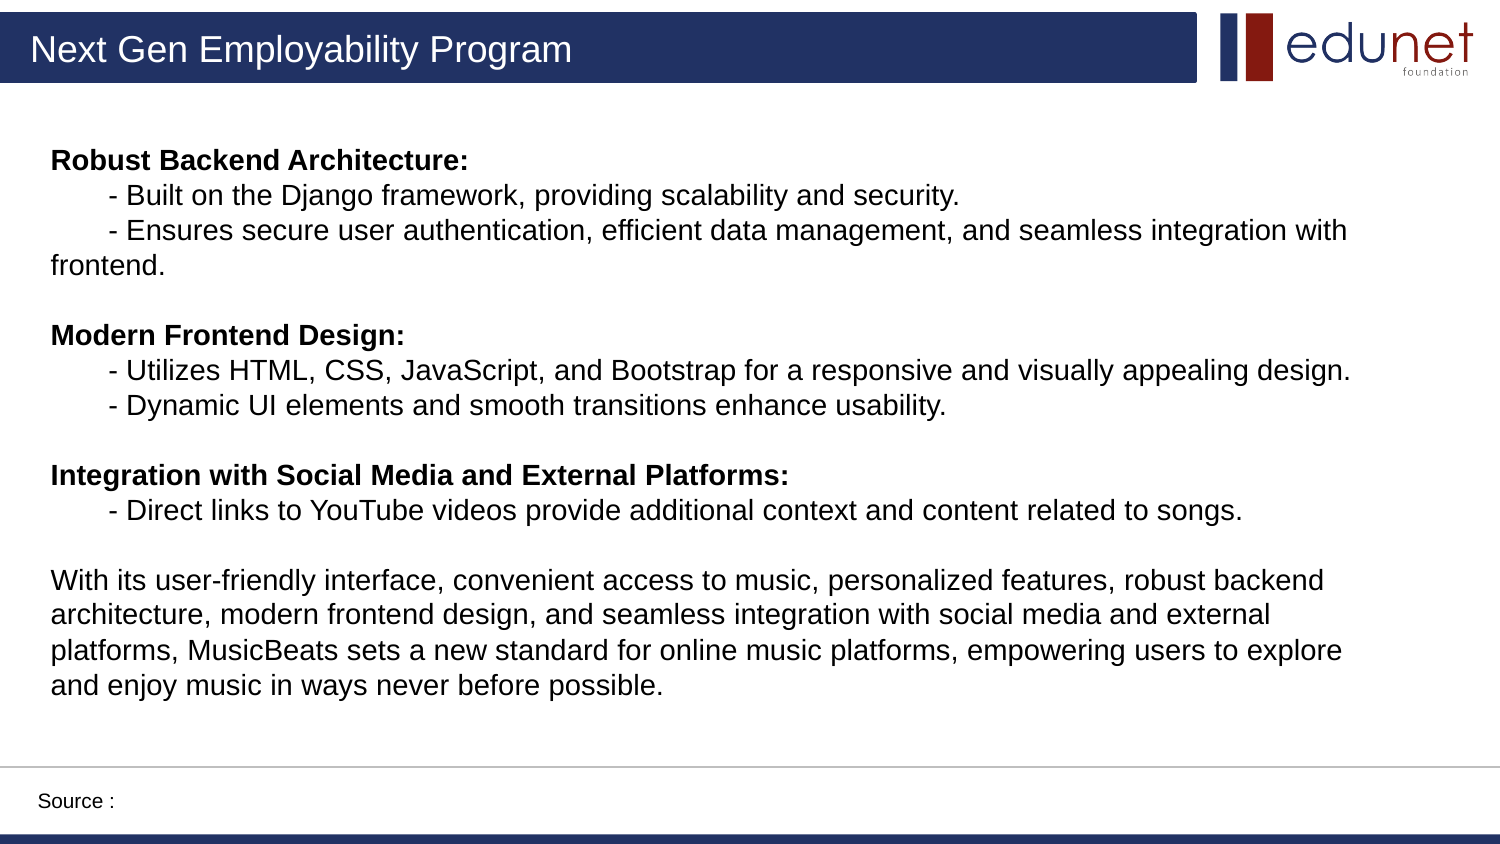

Robust Backend Architecture:
       - Built on the Django framework, providing scalability and security.
       - Ensures secure user authentication, efficient data management, and seamless integration with frontend.

Modern Frontend Design:
       - Utilizes HTML, CSS, JavaScript, and Bootstrap for a responsive and visually appealing design.
       - Dynamic UI elements and smooth transitions enhance usability.

Integration with Social Media and External Platforms:
       - Direct links to YouTube videos provide additional context and content related to songs.

With its user-friendly interface, convenient access to music, personalized features, robust backend architecture, modern frontend design, and seamless integration with social media and external platforms, MusicBeats sets a new standard for online music platforms, empowering users to explore and enjoy music in ways never before possible.
Source :